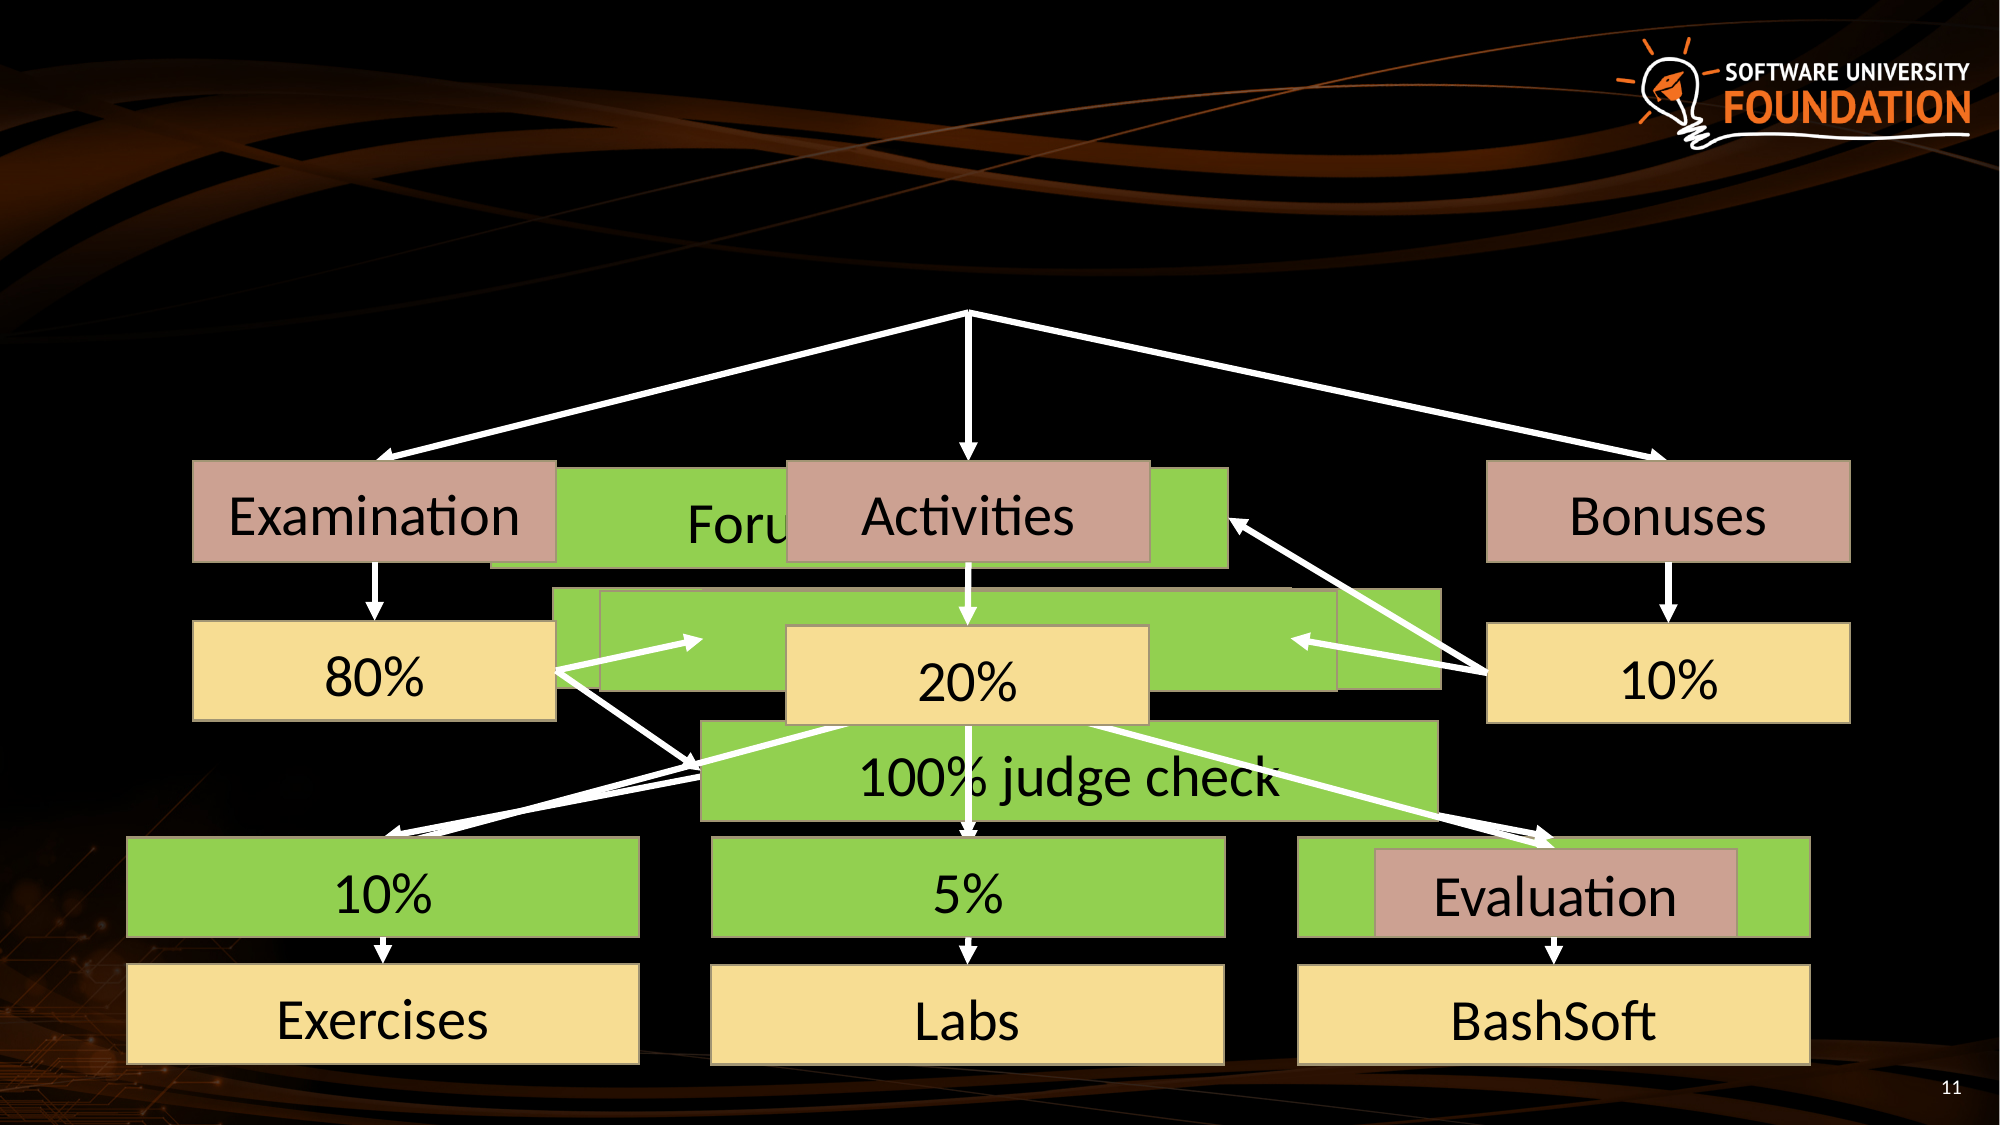

Examination
Activities
Bonuses
Forum Activity
Attendance
1 problem
C# OOP Basics
80%
10%
20%
100% judge check
10%
5%
5%
Scope
Trainers
Evaluation
Exercises
Labs
BashSoft
11